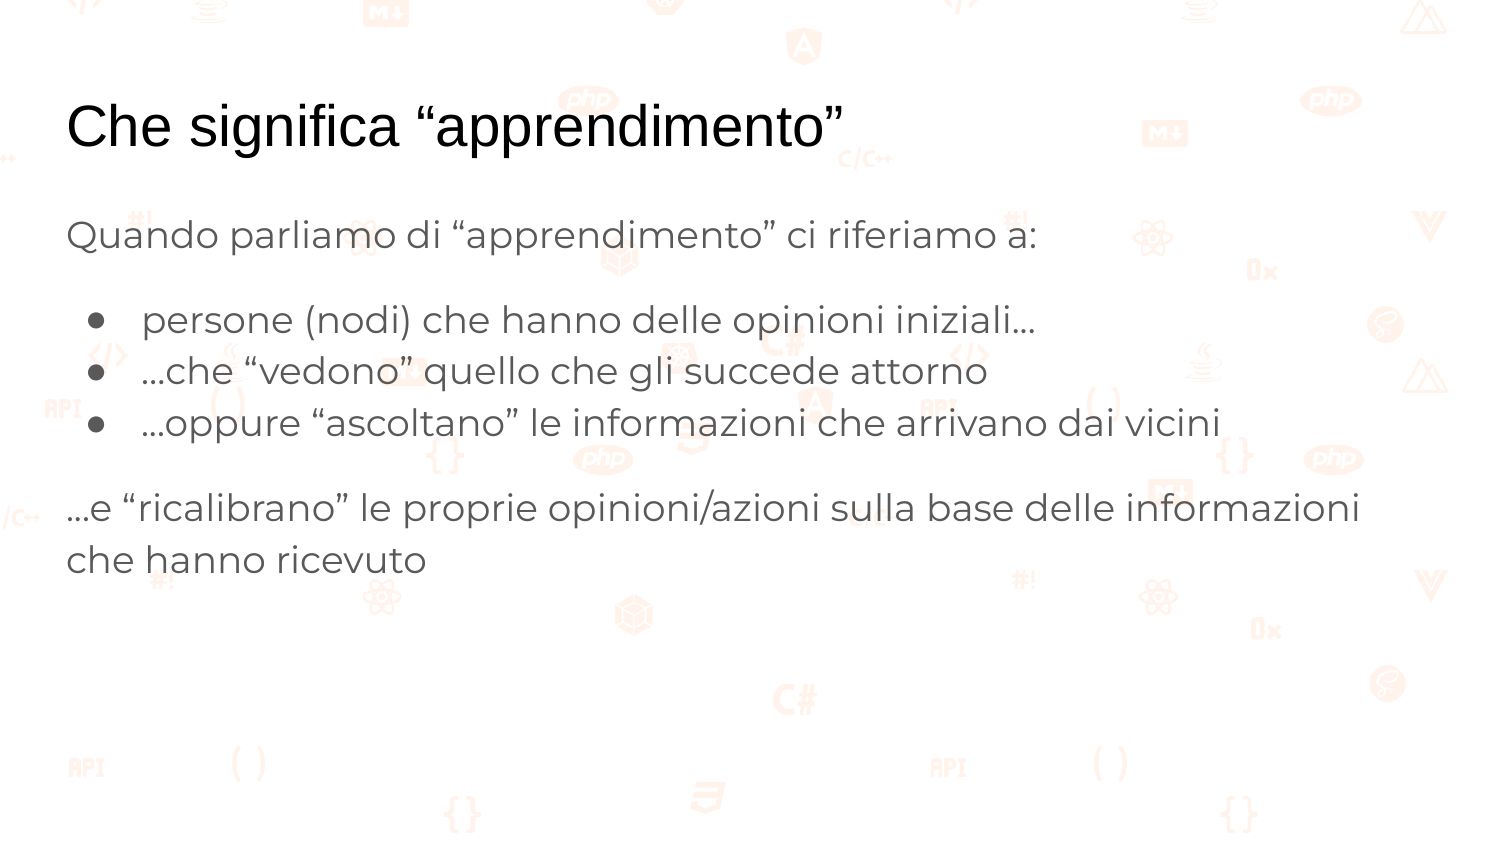

# Che significa “apprendimento”
Quando parliamo di “apprendimento” ci riferiamo a:
persone (nodi) che hanno delle opinioni iniziali...
…che “vedono” quello che gli succede attorno
...oppure “ascoltano” le informazioni che arrivano dai vicini
...e “ricalibrano” le proprie opinioni/azioni sulla base delle informazioni che hanno ricevuto